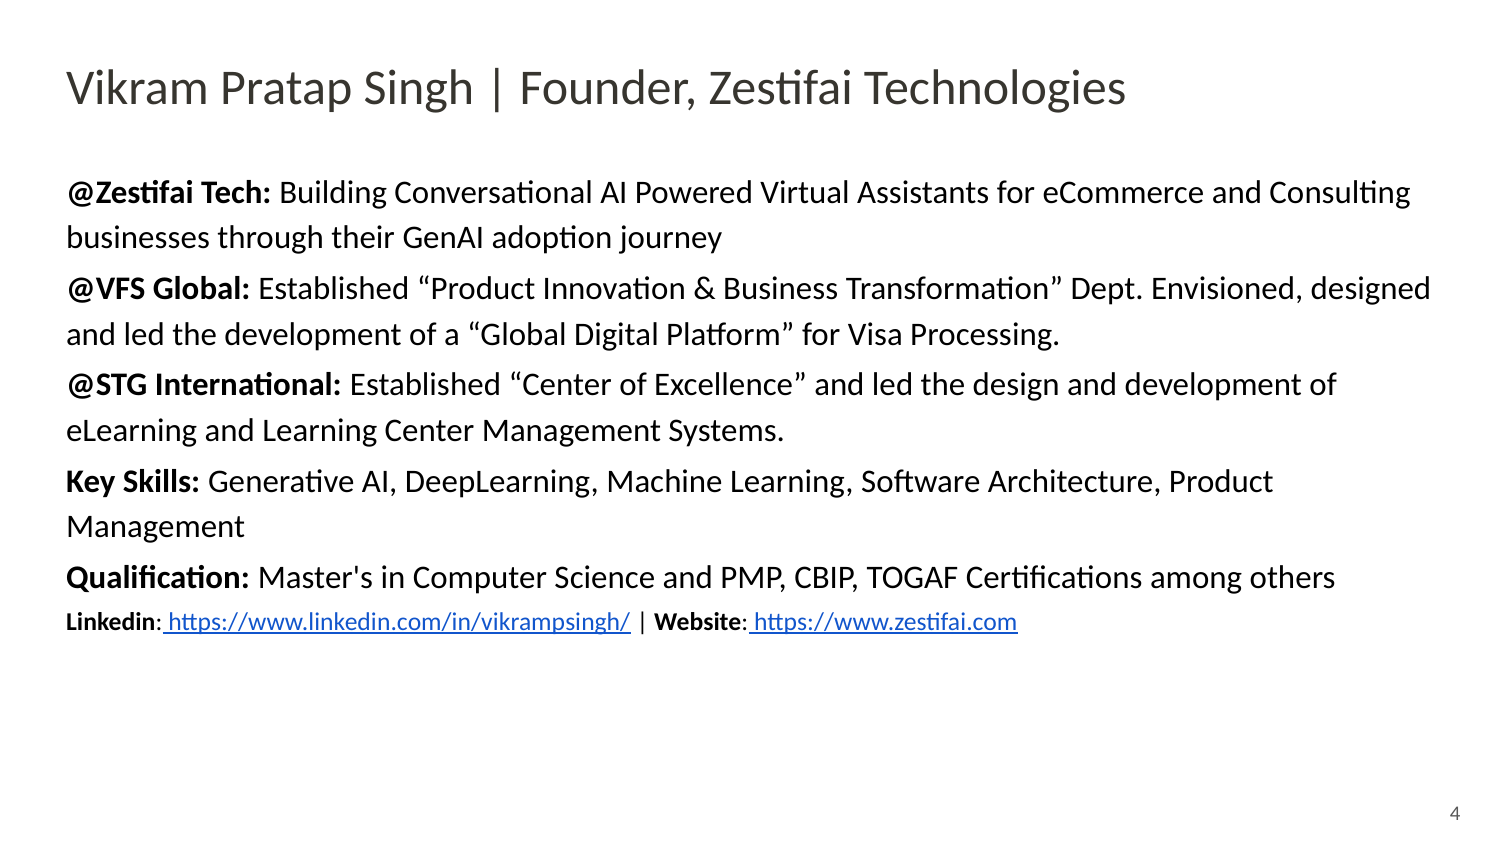

# Vikram Pratap Singh | Founder, Zestifai Technologies

@Zestifai Tech: Building Conversational AI Powered Virtual Assistants for eCommerce and Consulting businesses through their GenAI adoption journey
@VFS Global: Established “Product Innovation & Business Transformation” Dept. Envisioned, designed and led the development of a “Global Digital Platform” for Visa Processing.
@STG International: Established “Center of Excellence” and led the design and development of eLearning and Learning Center Management Systems.
Key Skills: Generative AI, DeepLearning, Machine Learning, Software Architecture, Product Management
Qualification: Master's in Computer Science and PMP, CBIP, TOGAF Certifications among others
Linkedin: https://www.linkedin.com/in/vikrampsingh/ | Website: https://www.zestifai.com

4